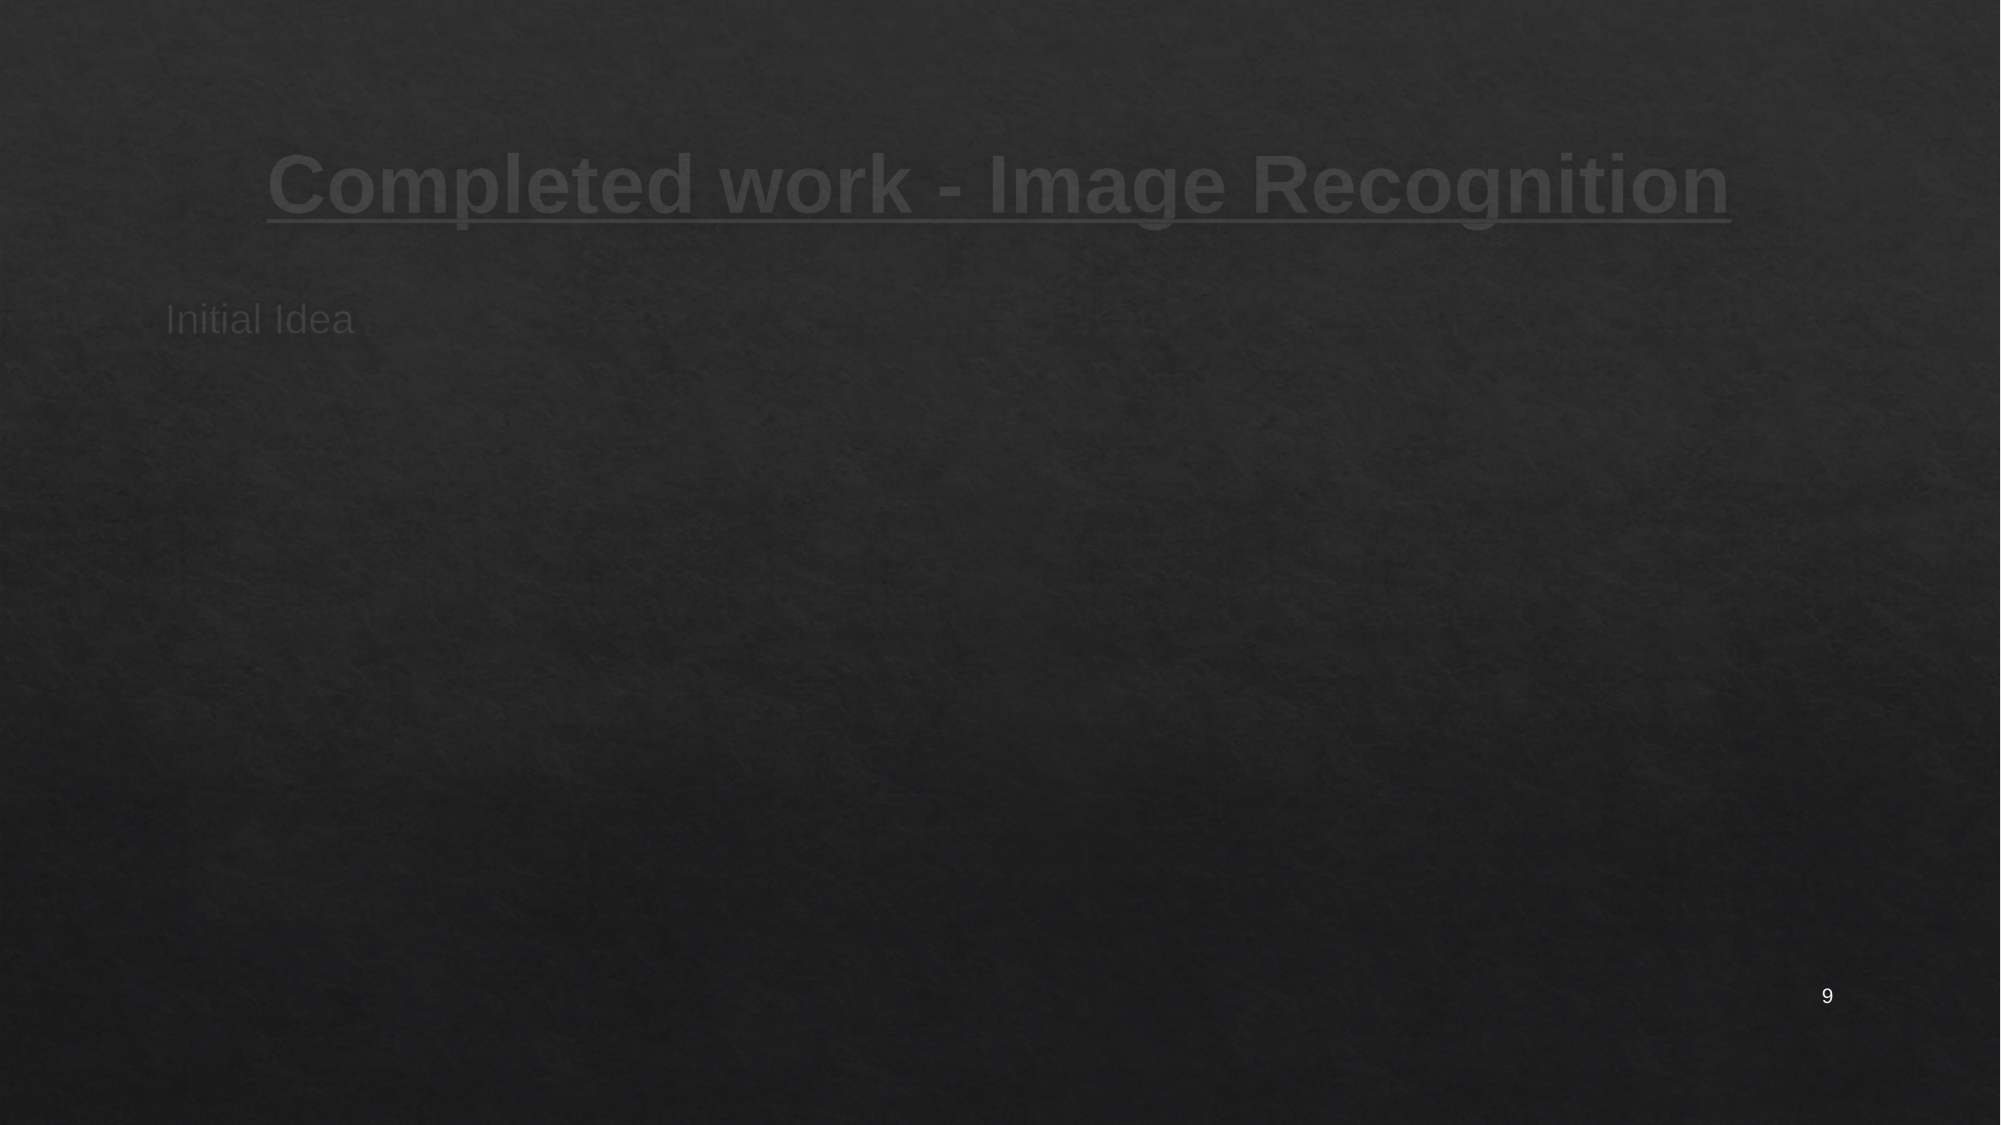

# Completed work - Image Recognition
Initial Idea
9